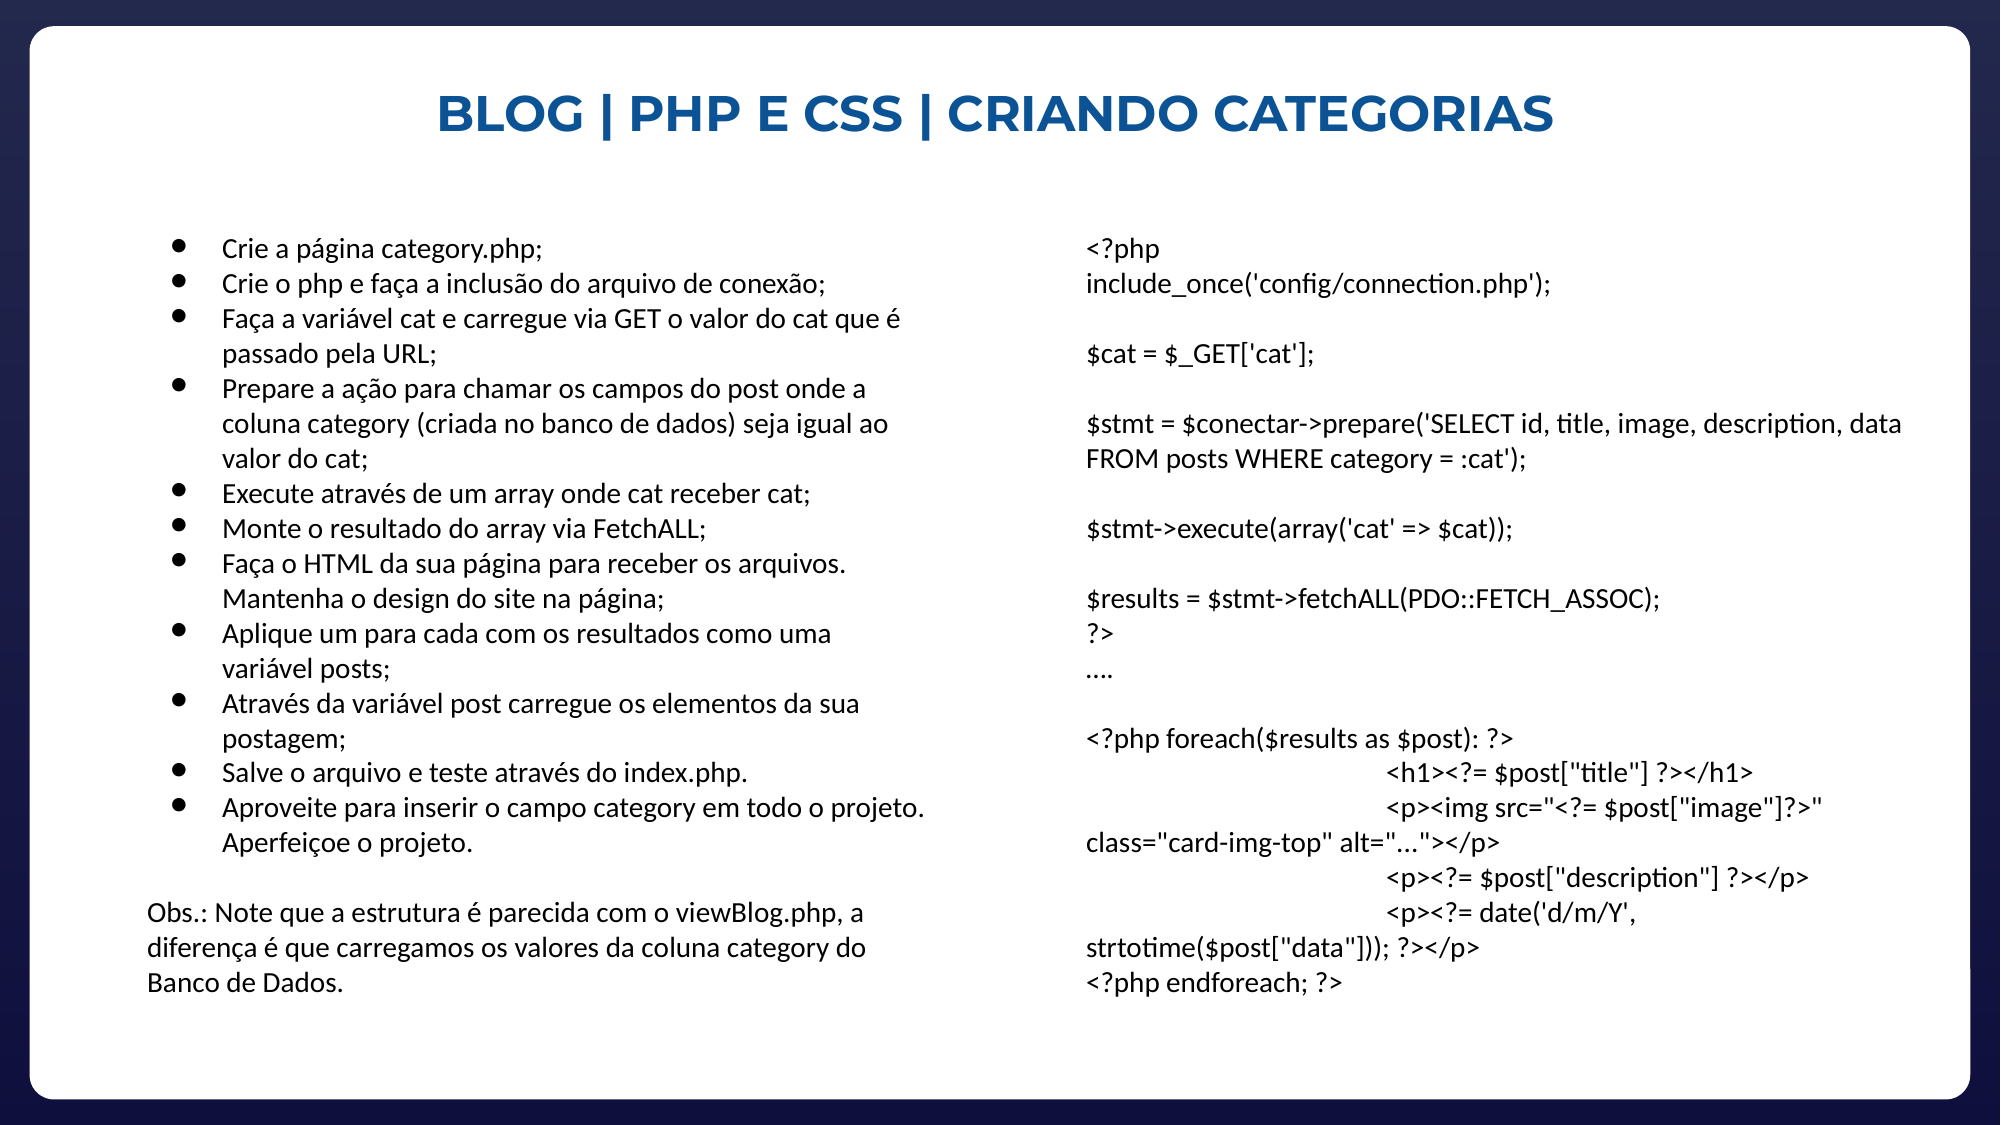

BLOG | PHP E CSS | CRIANDO CATEGORIAS
Crie a página category.php;
Crie o php e faça a inclusão do arquivo de conexão;
Faça a variável cat e carregue via GET o valor do cat que é passado pela URL;
Prepare a ação para chamar os campos do post onde a coluna category (criada no banco de dados) seja igual ao valor do cat;
Execute através de um array onde cat receber cat;
Monte o resultado do array via FetchALL;
Faça o HTML da sua página para receber os arquivos. Mantenha o design do site na página;
Aplique um para cada com os resultados como uma variável posts;
Através da variável post carregue os elementos da sua postagem;
Salve o arquivo e teste através do index.php.
Aproveite para inserir o campo category em todo o projeto. Aperfeiçoe o projeto.

Obs.: Note que a estrutura é parecida com o viewBlog.php, a diferença é que carregamos os valores da coluna category do Banco de Dados.
<?php
include_once('config/connection.php');

$cat = $_GET['cat'];

$stmt = $conectar->prepare('SELECT id, title, image, description, data FROM posts WHERE category = :cat');

$stmt->execute(array('cat' => $cat));

$results = $stmt->fetchALL(PDO::FETCH_ASSOC);
?>
….

<?php foreach($results as $post): ?>
		<h1><?= $post["title"] ?></h1>
		<p><img src="<?= $post["image"]?>" class="card-img-top" alt="..."></p>
		<p><?= $post["description"] ?></p>
		<p><?= date('d/m/Y', strtotime($post["data"])); ?></p>
<?php endforeach; ?>